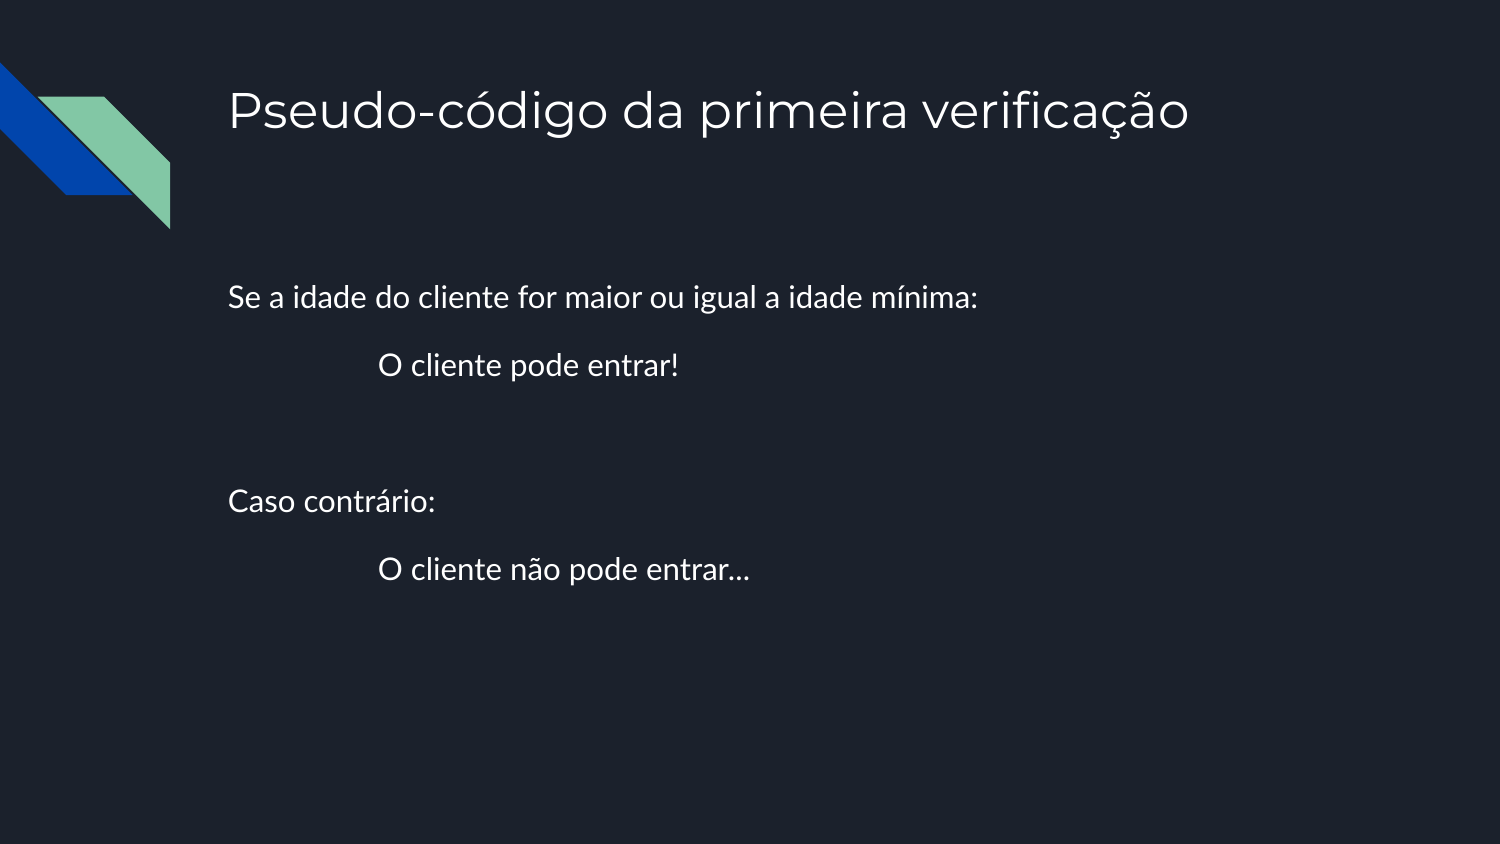

# Pseudo-código da primeira verificação
Se a idade do cliente for maior ou igual a idade mínima:
	O cliente pode entrar!

Caso contrário:
	O cliente não pode entrar...